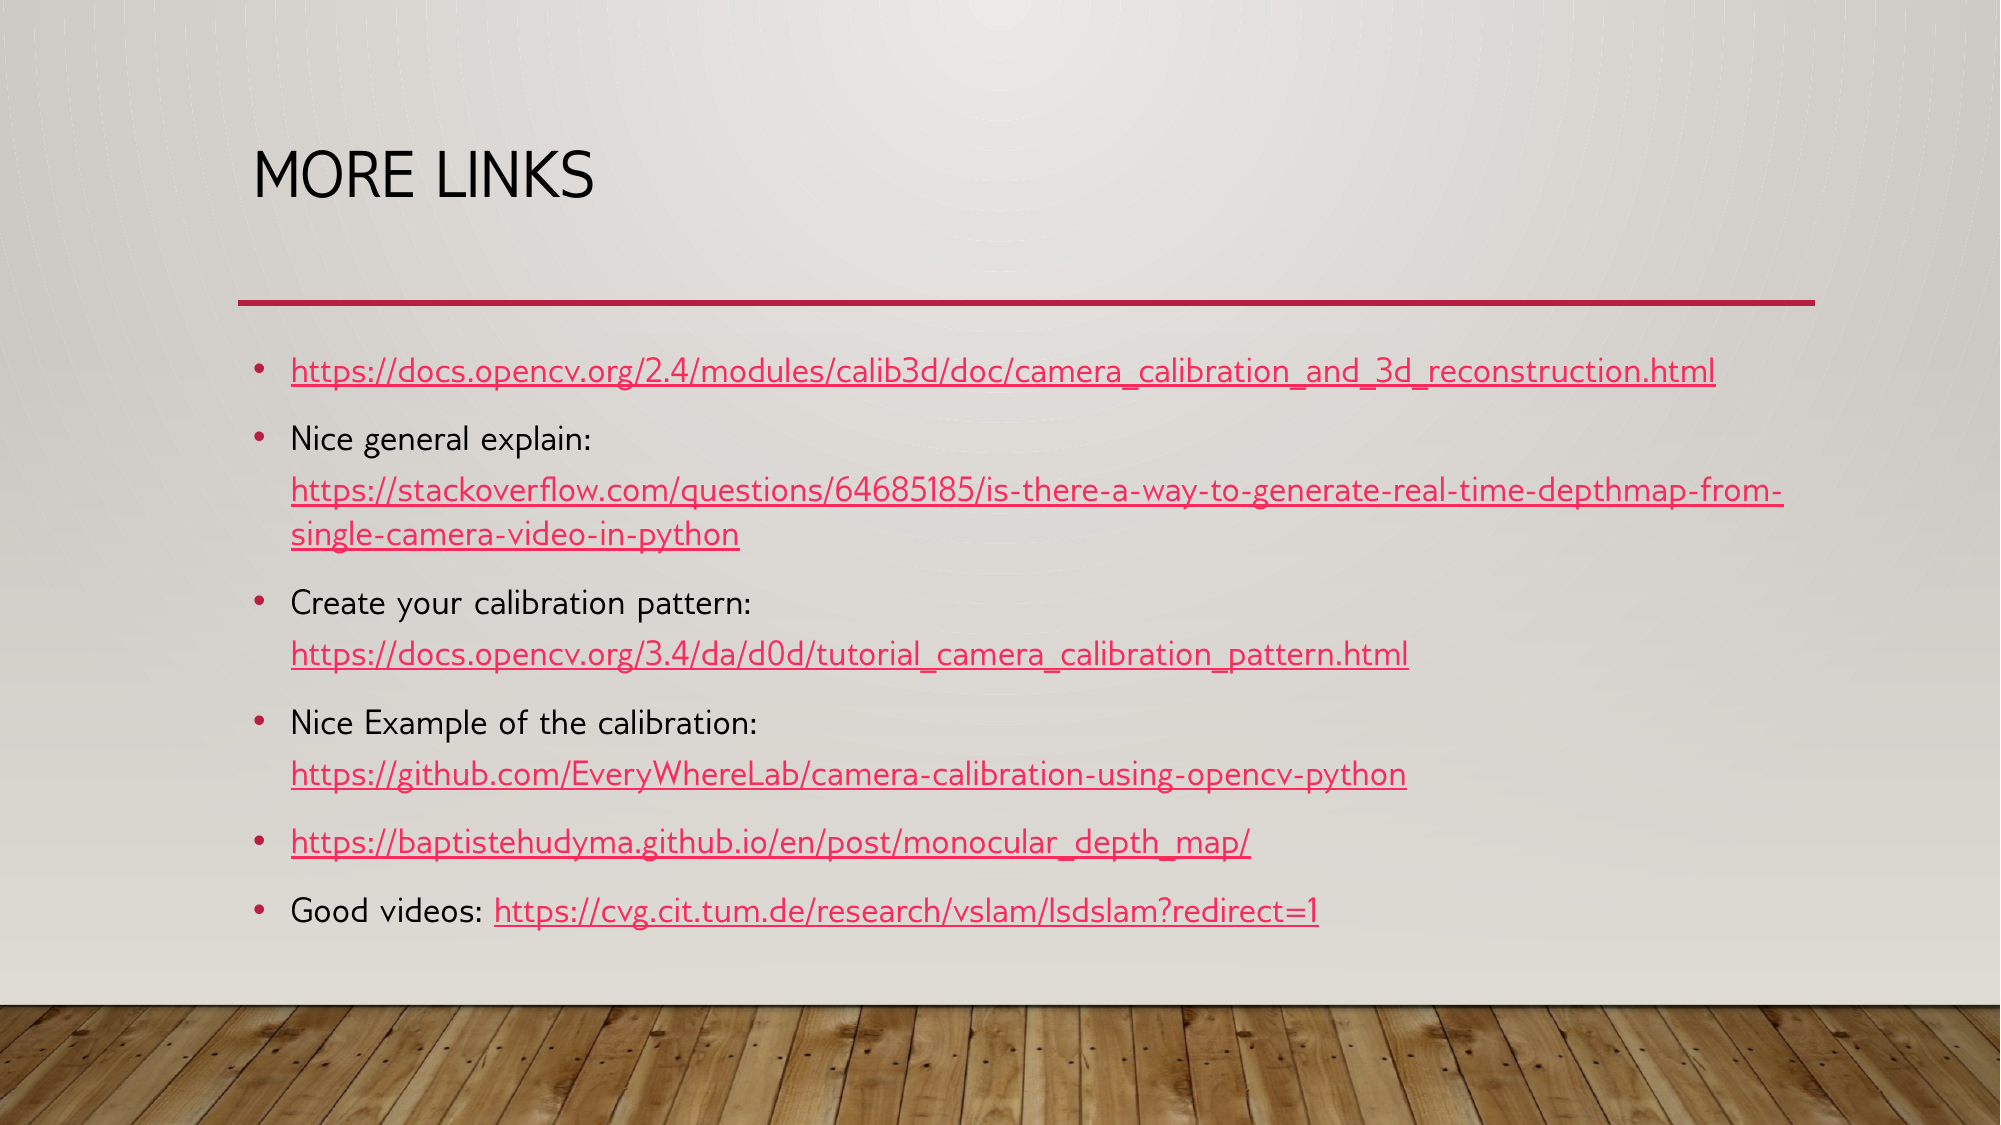

# More links
https://docs.opencv.org/2.4/modules/calib3d/doc/camera_calibration_and_3d_reconstruction.html
Nice general explain: https://stackoverflow.com/questions/64685185/is-there-a-way-to-generate-real-time-depthmap-from-single-camera-video-in-python
Create your calibration pattern: https://docs.opencv.org/3.4/da/d0d/tutorial_camera_calibration_pattern.html
Nice Example of the calibration: https://github.com/EveryWhereLab/camera-calibration-using-opencv-python
https://baptistehudyma.github.io/en/post/monocular_depth_map/
Good videos: https://cvg.cit.tum.de/research/vslam/lsdslam?redirect=1